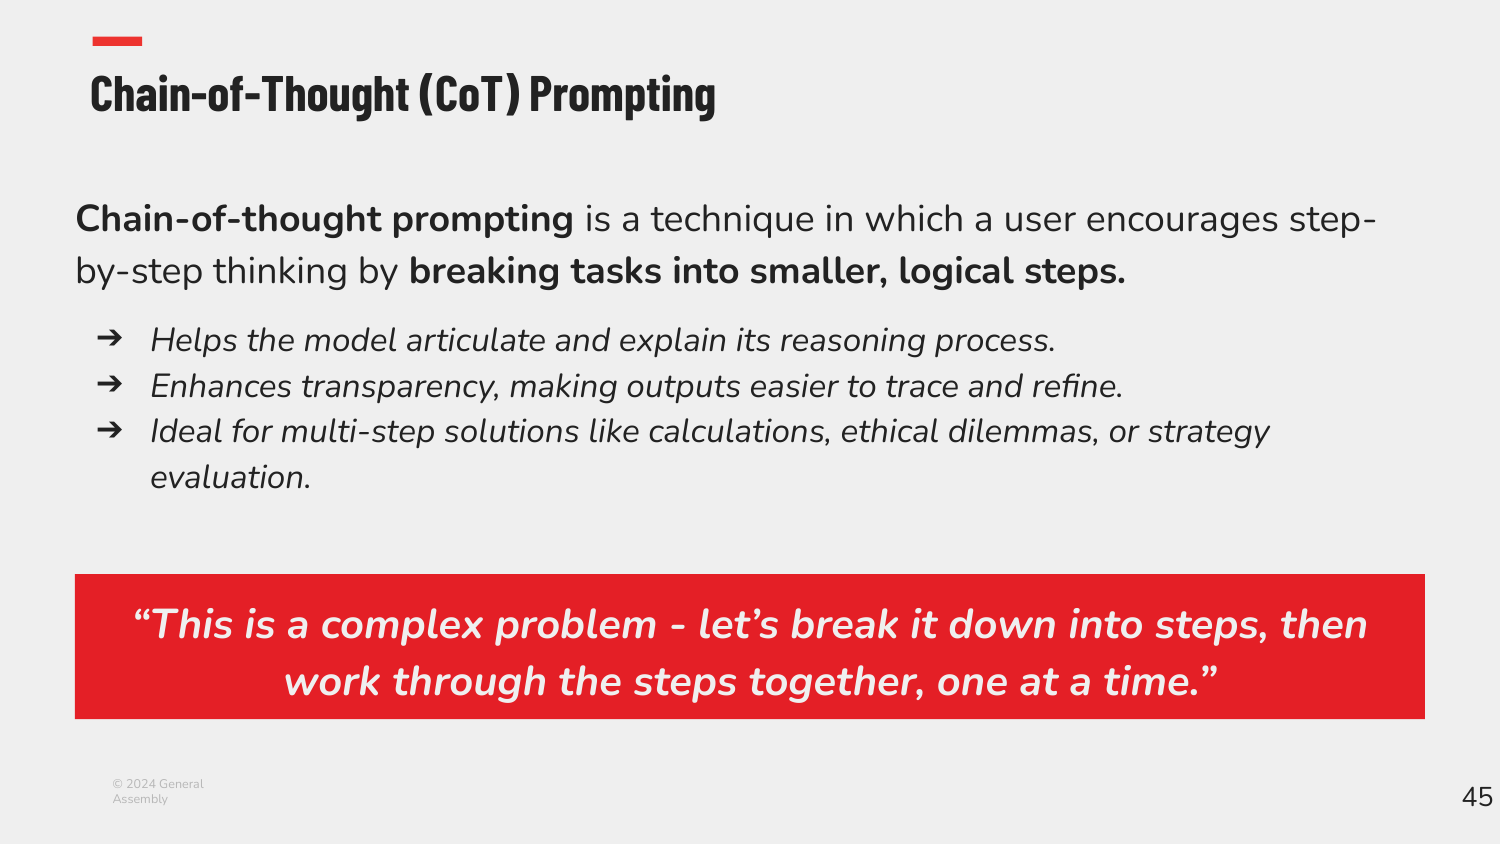

# Chain-of-Thought (CoT) Prompting
Chain-of-thought prompting is a technique in which a user encourages step-by-step thinking by breaking tasks into smaller, logical steps.
Helps the model articulate and explain its reasoning process.
Enhances transparency, making outputs easier to trace and refine.
Ideal for multi-step solutions like calculations, ethical dilemmas, or strategy evaluation.
“This is a complex problem - let’s break it down into steps, then work through the steps together, one at a time.”
45